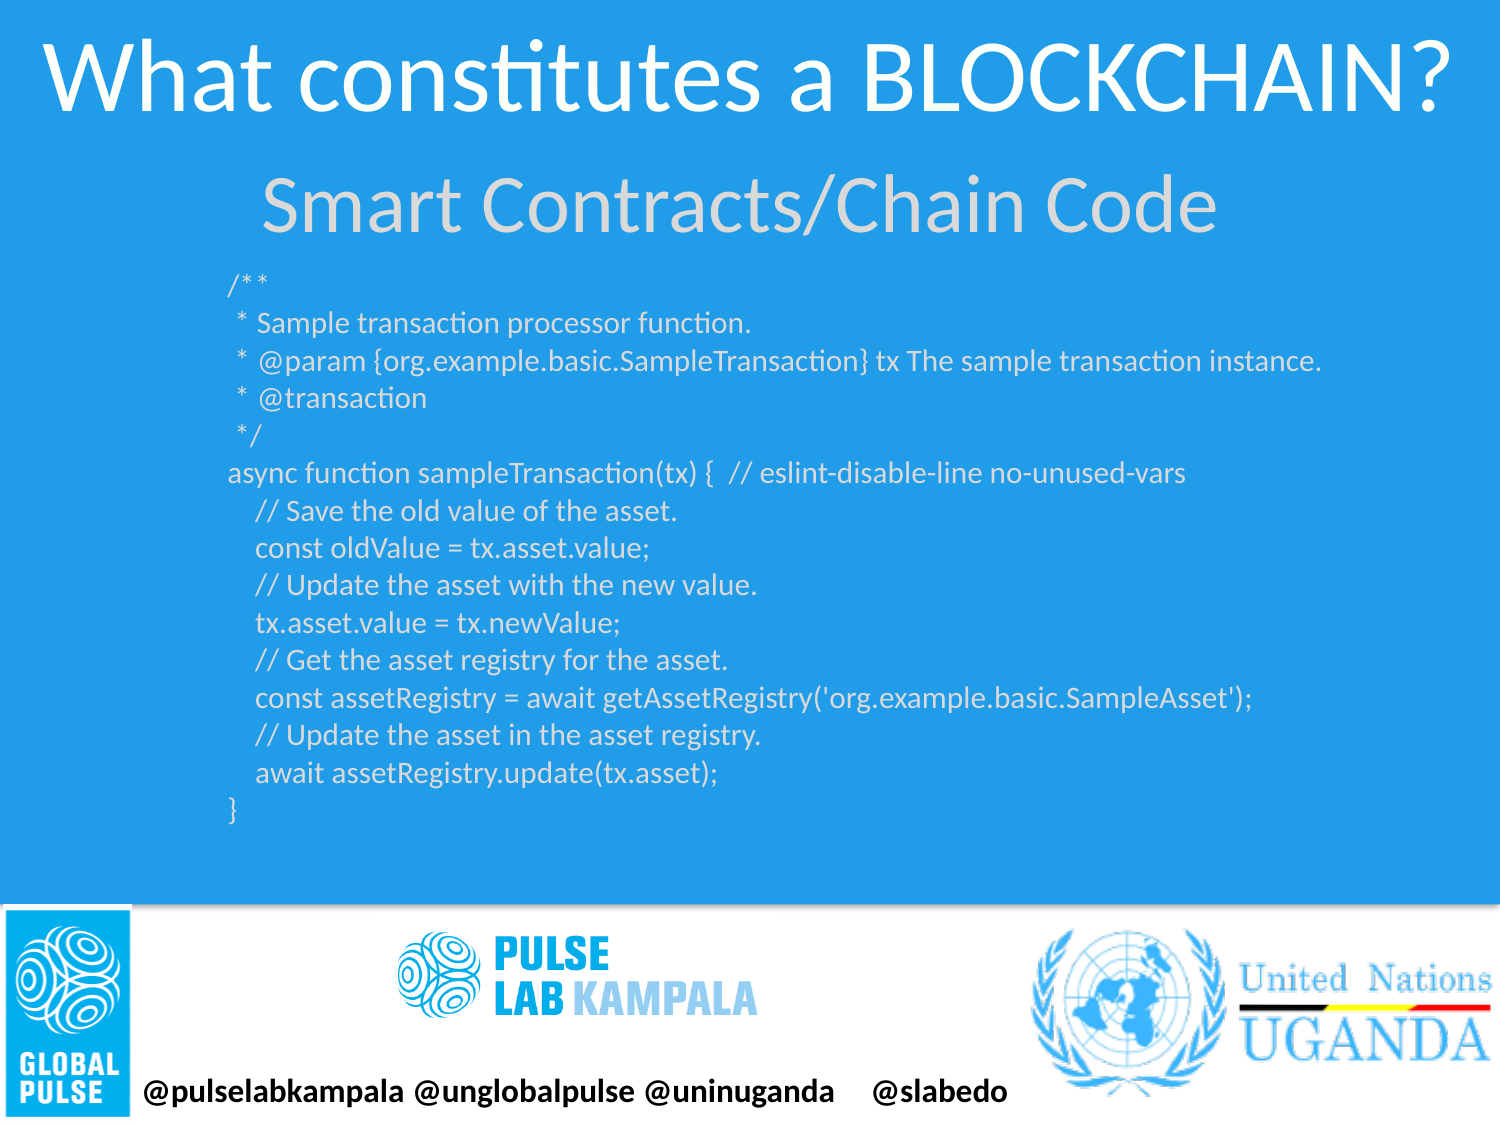

What constitutes a BLOCKCHAIN?
Smart Contracts/Chain Code
/**
 * Sample transaction processor function.
 * @param {org.example.basic.SampleTransaction} tx The sample transaction instance.
 * @transaction
 */
async function sampleTransaction(tx) {  // eslint-disable-line no-unused-vars
    // Save the old value of the asset.
    const oldValue = tx.asset.value;
    // Update the asset with the new value.
    tx.asset.value = tx.newValue;
    // Get the asset registry for the asset.
    const assetRegistry = await getAssetRegistry('org.example.basic.SampleAsset');
    // Update the asset in the asset registry.
    await assetRegistry.update(tx.asset);
}